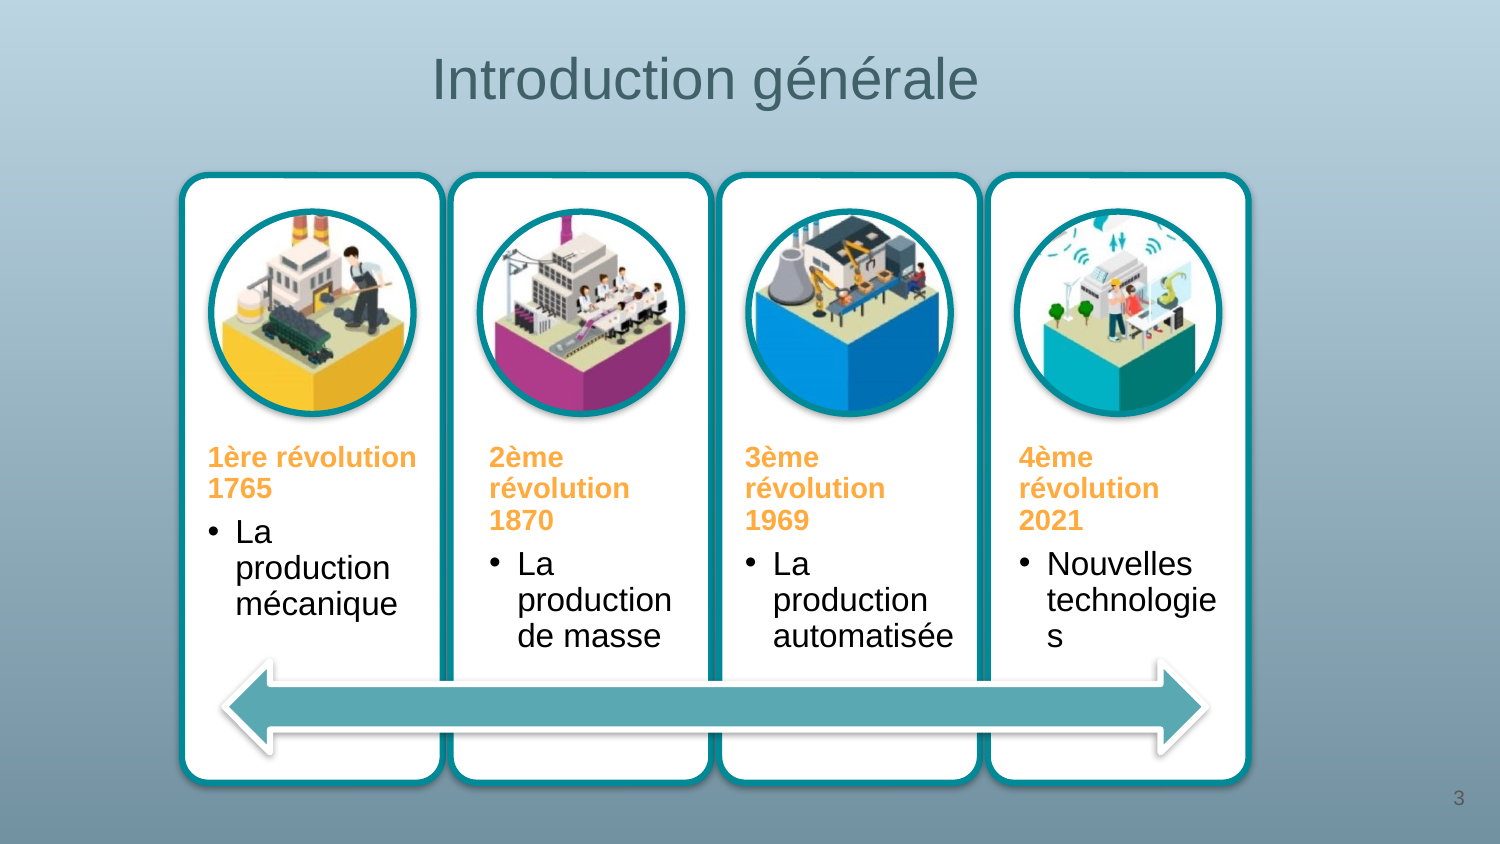

# Introduction générale
1ère révolution 1765
La production mécanique
2ème révolution 1870
La production de masse
3ème révolution 1969
La production automatisée
4ème révolution 2021
Nouvelles technologies
3